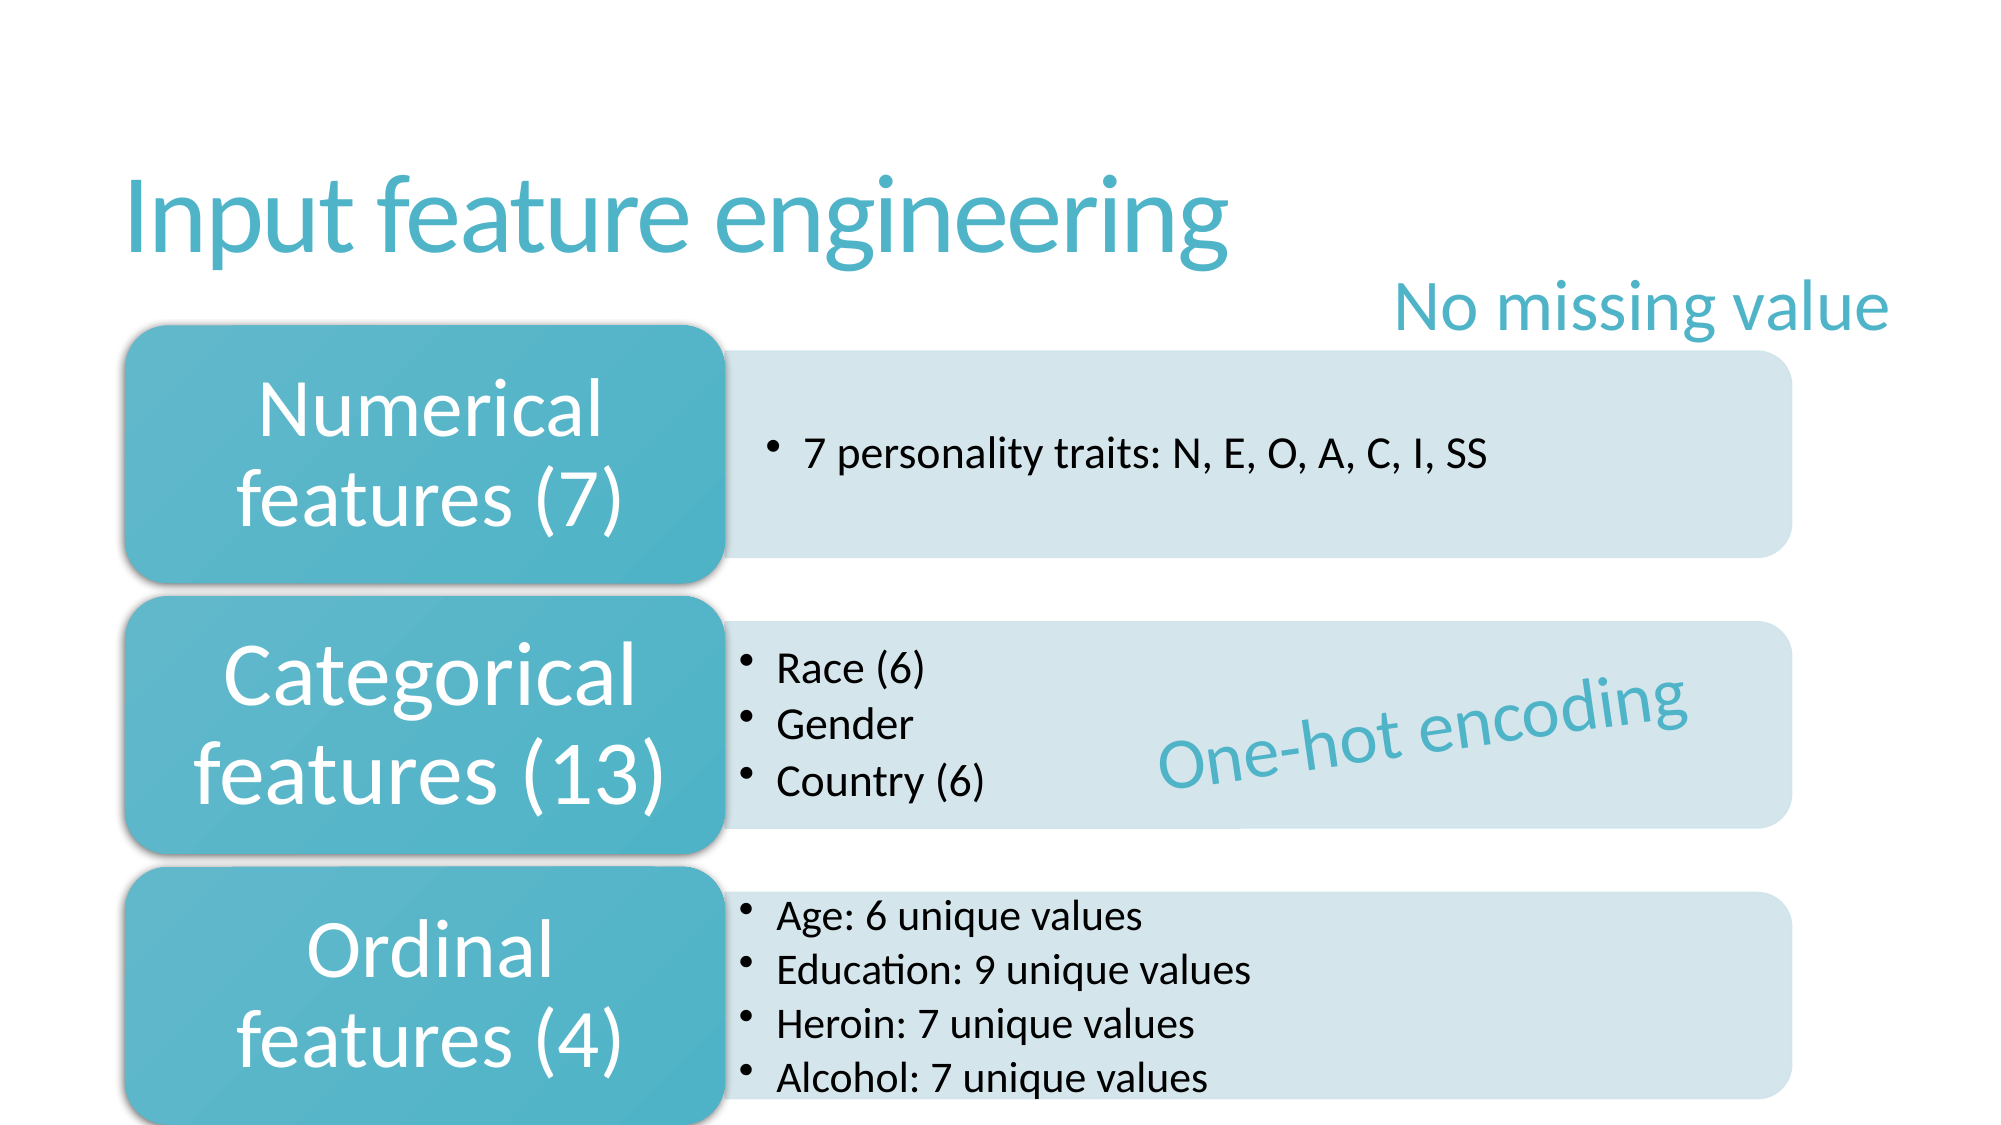

# Input feature engineering
No missing value
7 personality traits: N, E, O, A, C, I, SS
Numerical features (7)
Race (6)
Gender
Country (6)
Categorical features (13)

Age: 6 unique values
Education: 9 unique values
Heroin: 7 unique values
Alcohol: 7 unique values

Ordinal features (4)
One-hot encoding